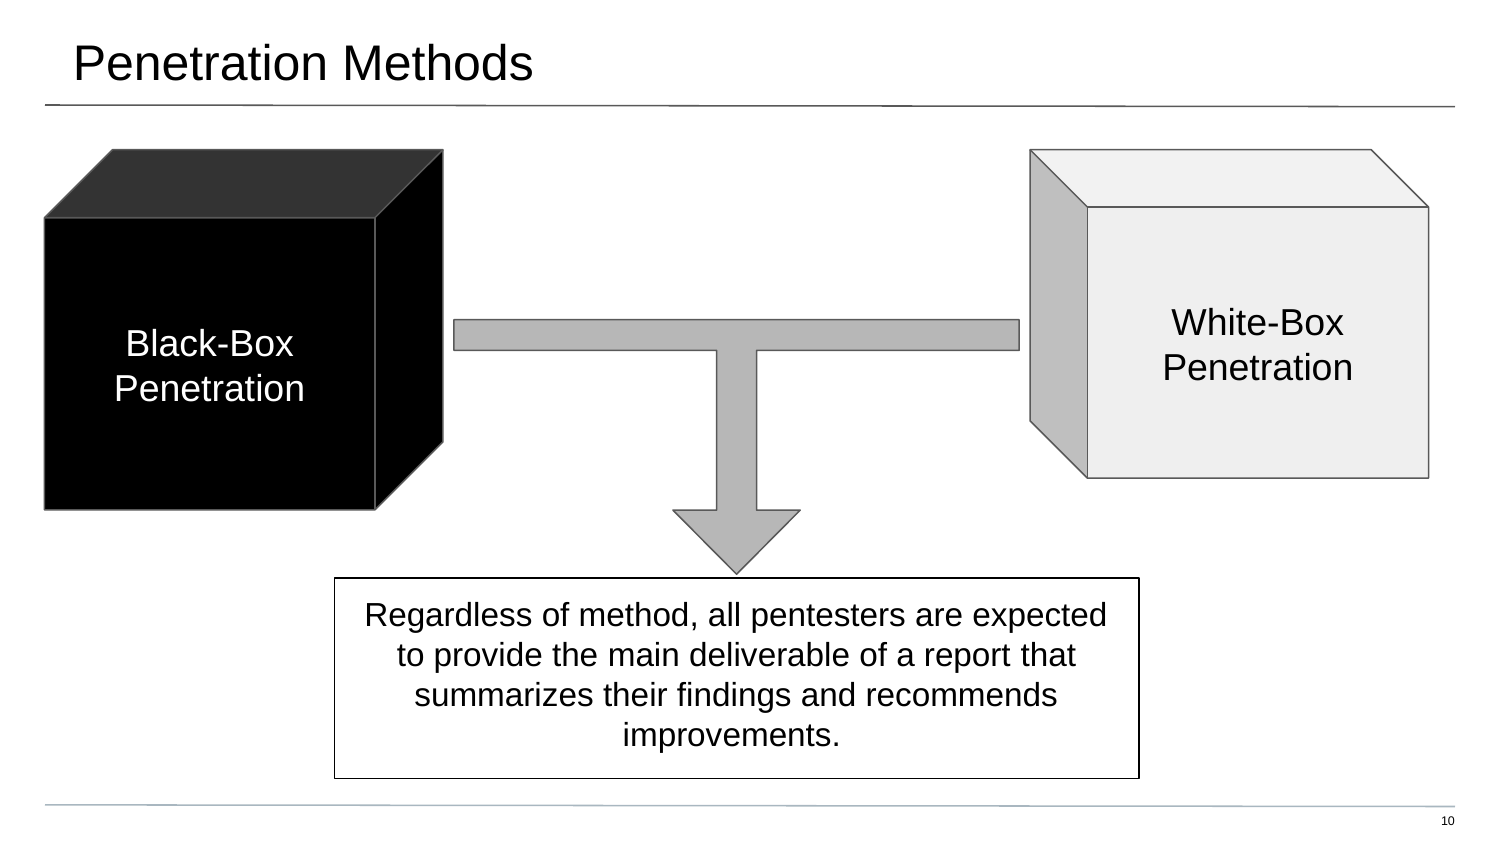

# Penetration Methods
Black-Box Penetration
White-Box Penetration

Regardless of method, all pentesters are expected to provide the main deliverable of a report that summarizes their findings and recommends improvements.

10